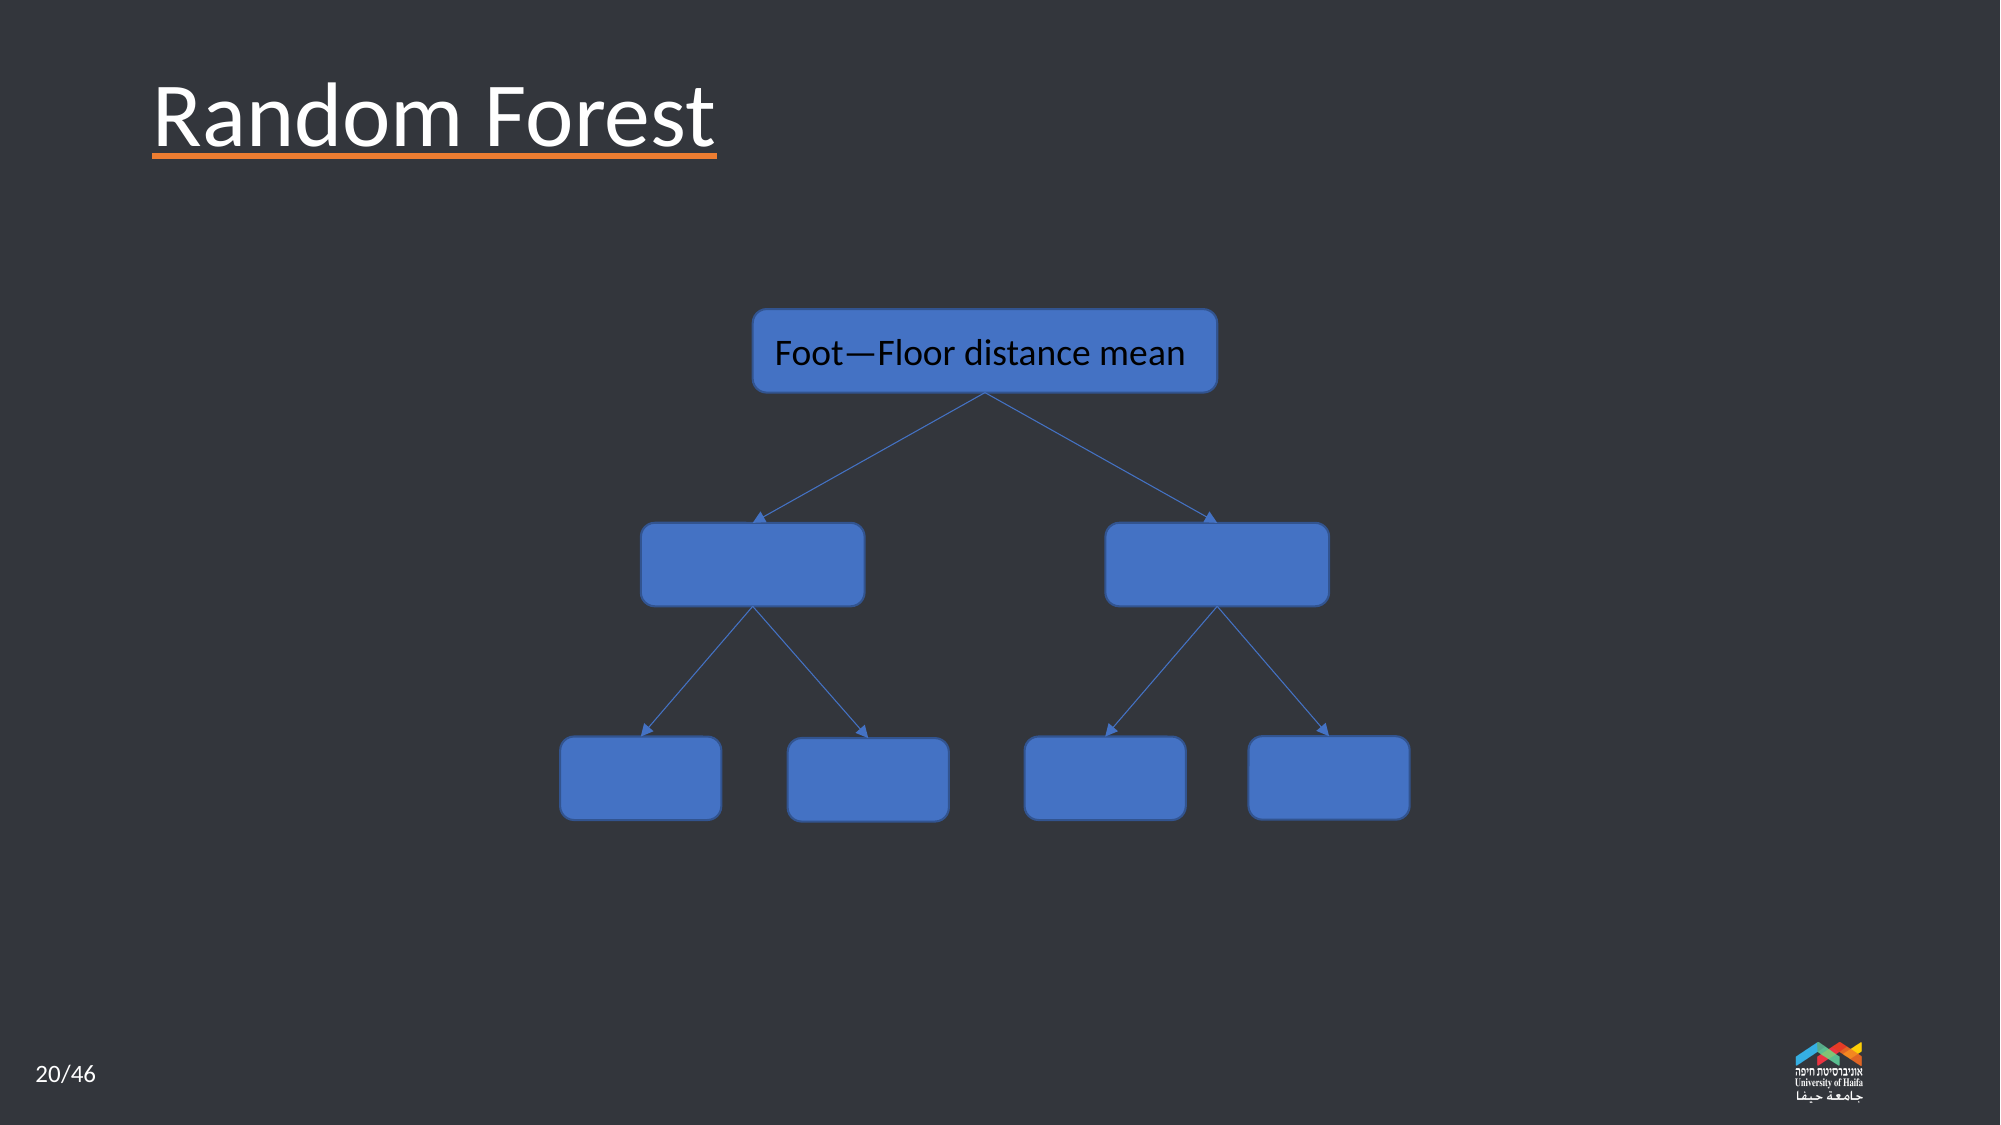

# Random Forest
Foot—Floor distance mean

20/46